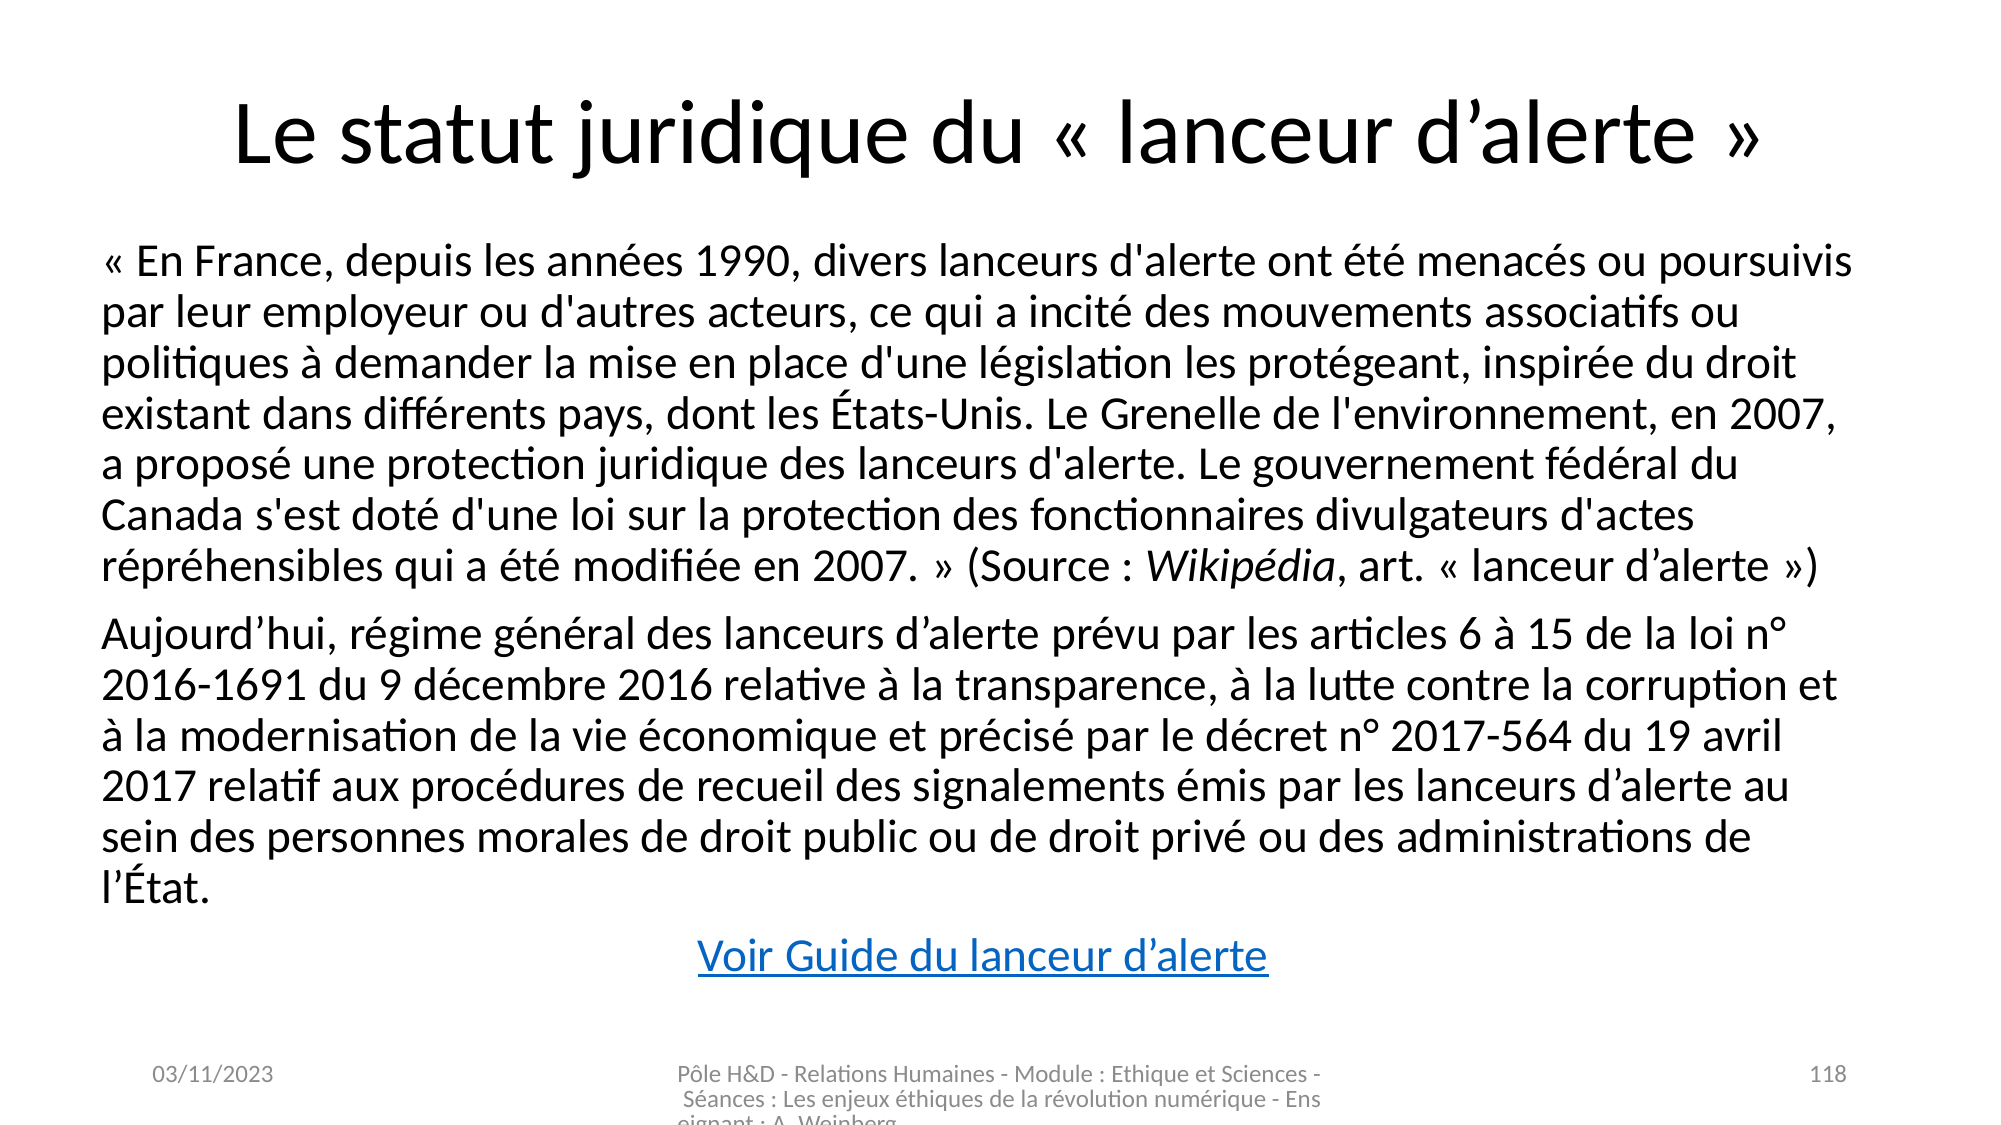

# Le statut juridique du « lanceur d’alerte »
« En France, depuis les années 1990, divers lanceurs d'alerte ont été menacés ou poursuivis par leur employeur ou d'autres acteurs, ce qui a incité des mouvements associatifs ou politiques à demander la mise en place d'une législation les protégeant, inspirée du droit existant dans différents pays, dont les États-Unis. Le Grenelle de l'environnement, en 2007, a proposé une protection juridique des lanceurs d'alerte. Le gouvernement fédéral du Canada s'est doté d'une loi sur la protection des fonctionnaires divulgateurs d'actes répréhensibles qui a été modifiée en 2007. » (Source : Wikipédia, art. « lanceur d’alerte »)
Aujourd’hui, régime général des lanceurs d’alerte prévu par les articles 6 à 15 de la loi n° 2016-1691 du 9 décembre 2016 relative à la transparence, à la lutte contre la corruption et à la modernisation de la vie économique et précisé par le décret n° 2017-564 du 19 avril 2017 relatif aux procédures de recueil des signalements émis par les lanceurs d’alerte au sein des personnes morales de droit public ou de droit privé ou des administrations de l’État.
Voir Guide du lanceur d’alerte

03/11/2023
Pôle H&D - Relations Humaines - Module : Ethique et Sciences - Séances : Les enjeux éthiques de la révolution numérique - Enseignant : A. Weinberg
118